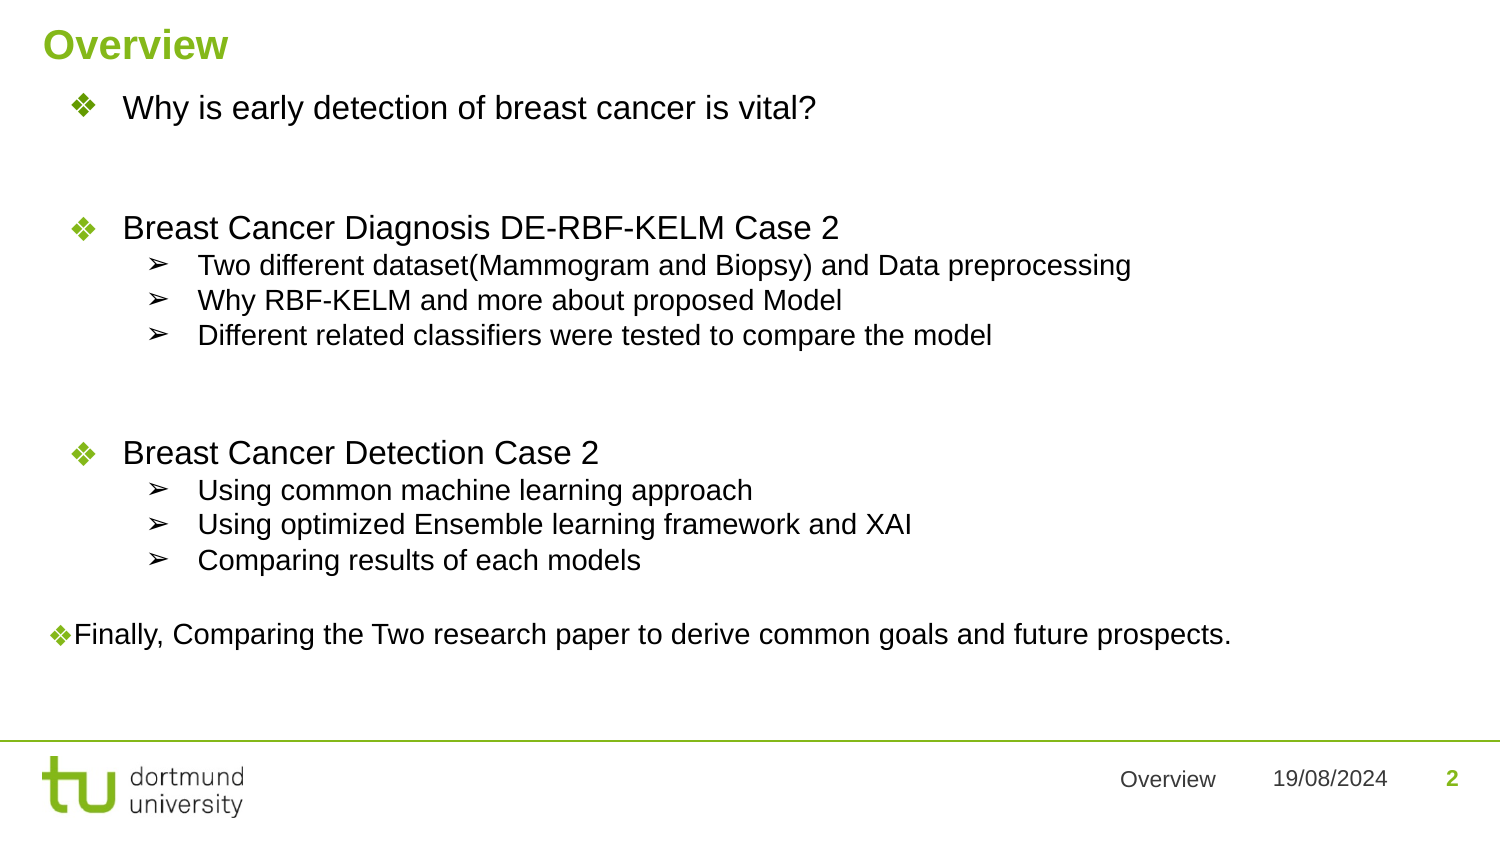

Overview
Why is early detection of breast cancer is vital?

Breast Cancer Diagnosis DE-RBF-KELM Case 2
Two different dataset(Mammogram and Biopsy) and Data preprocessing
Why RBF-KELM and more about proposed Model
Different related classifiers were tested to compare the model

Breast Cancer Detection Case 2
Using common machine learning approach
Using optimized Ensemble learning framework and XAI
Comparing results of each models

Finally, Comparing the Two research paper to derive common goals and future prospects.

2
19/08/2024
Overview